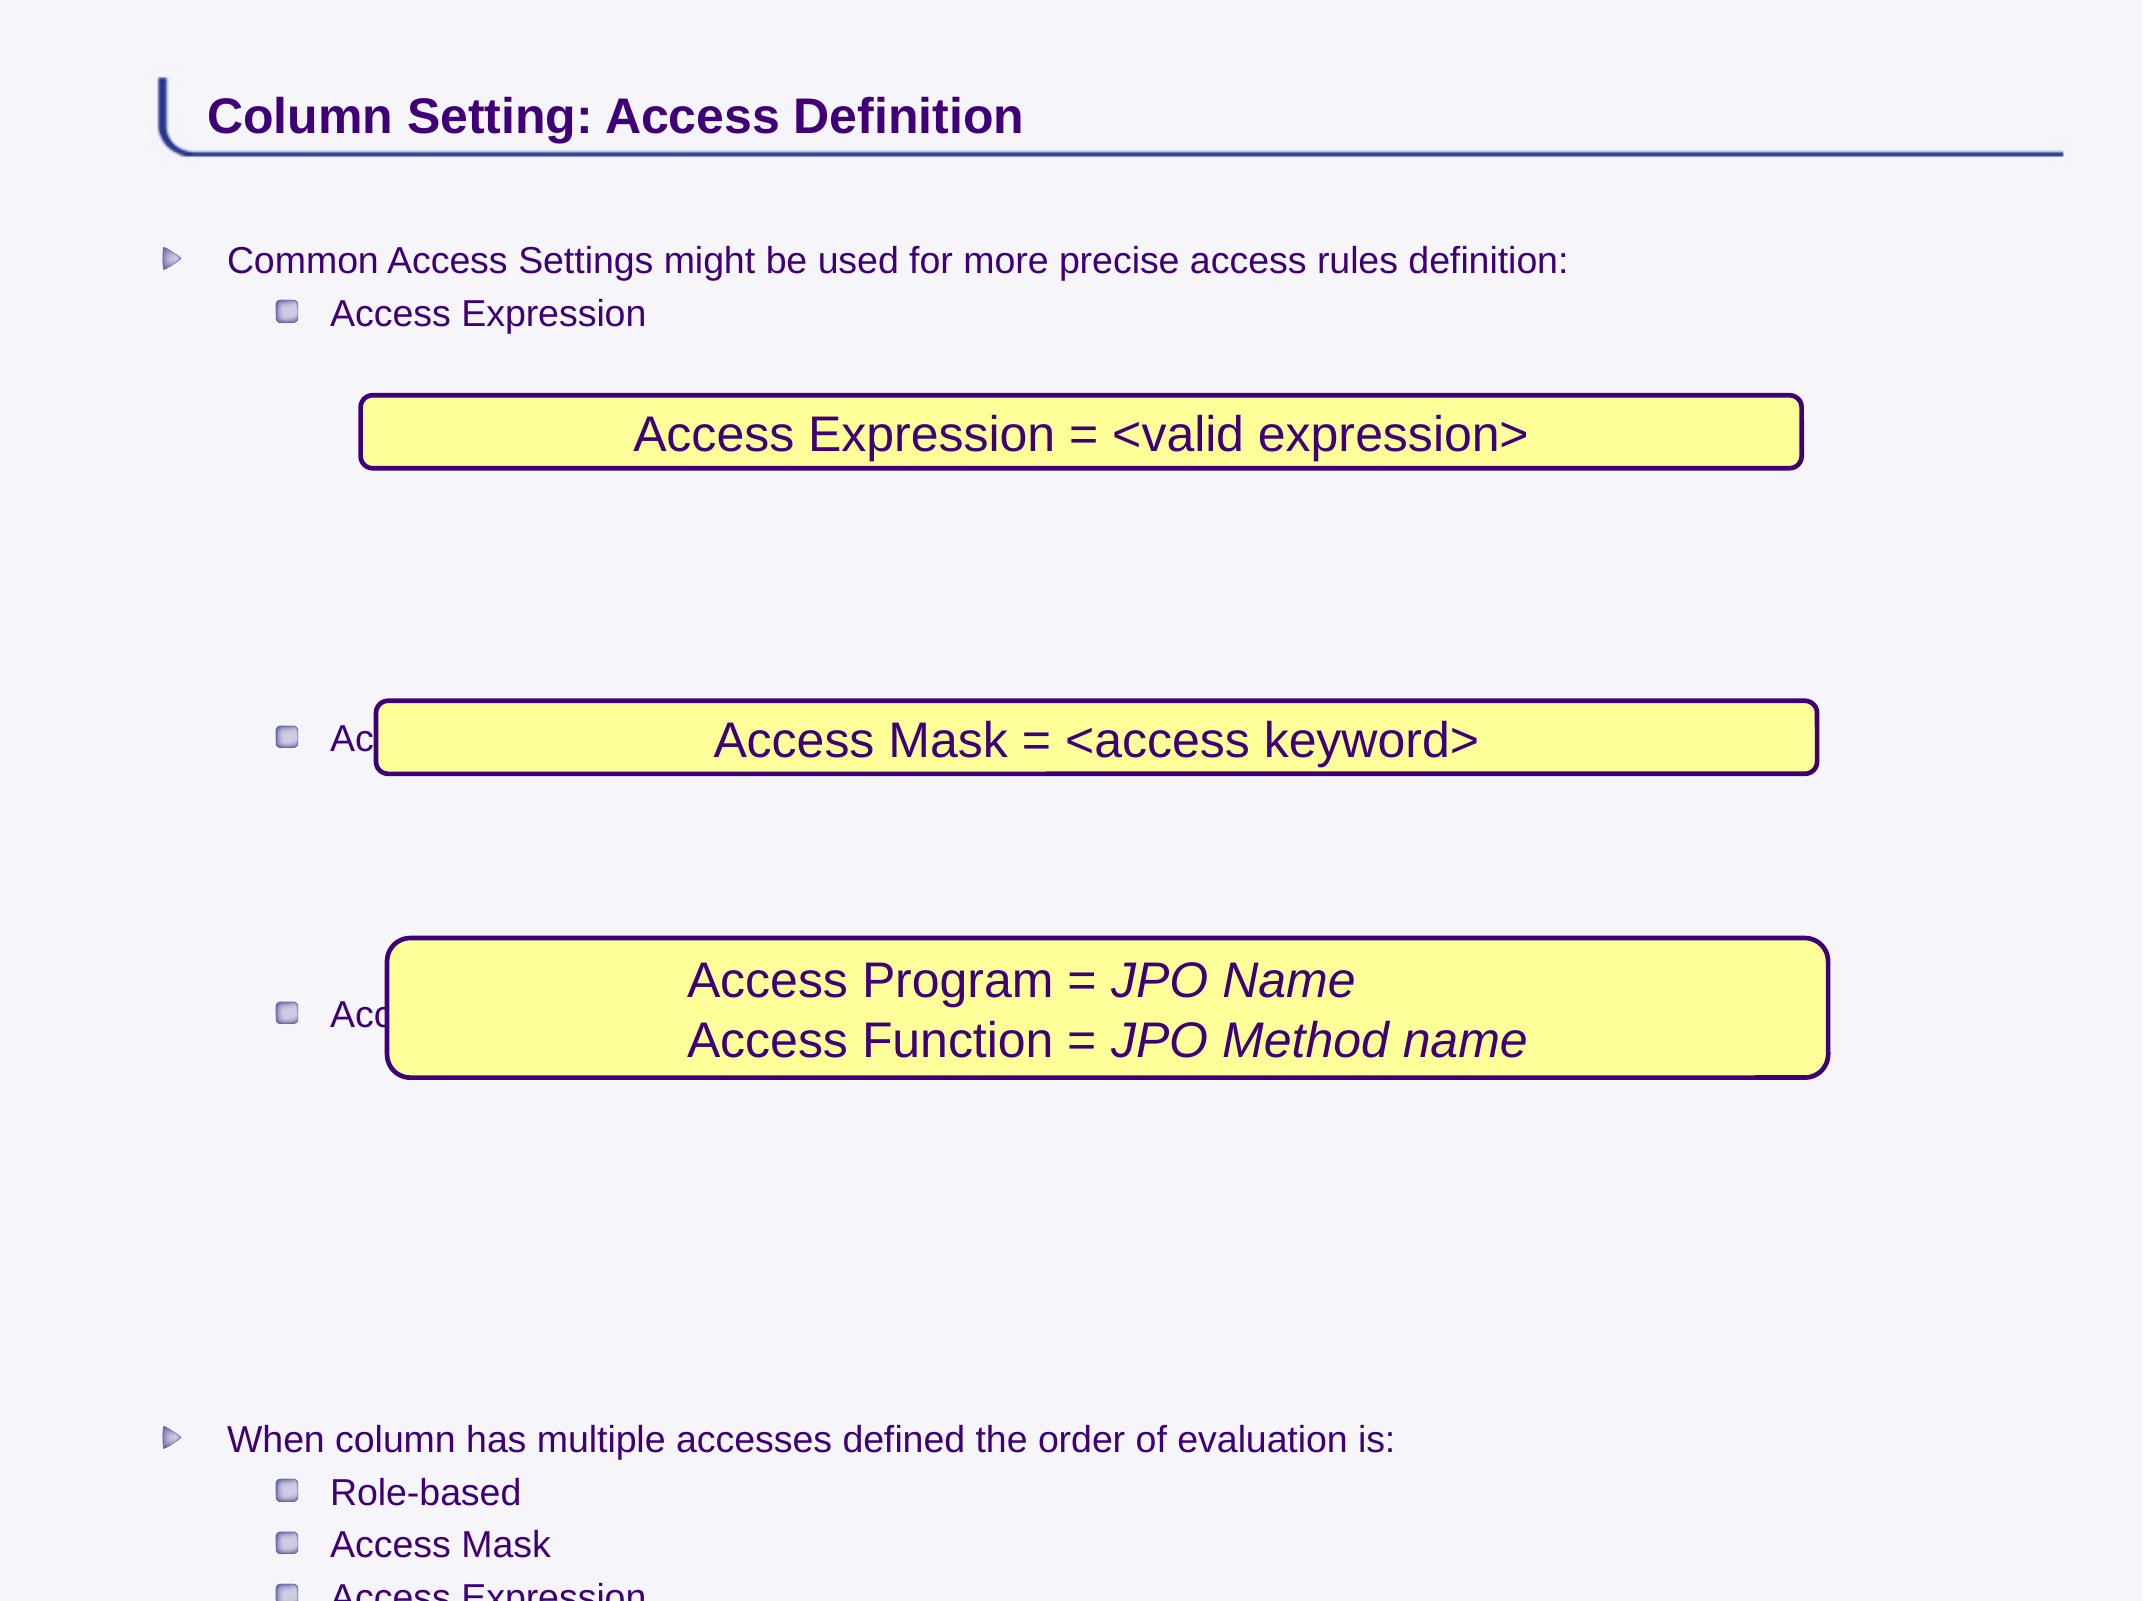

# Column Setting: Access Definition
Common Access Settings might be used for more precise access rules definition:
Access Expression

Access Mask

Access Program / Access Function

When column has multiple accesses defined the order of evaluation is:
Role-based
Access Mask
Access Expression
JPO
	All Access Mechanisms defined must pass the criteria, in order to show the column values.

Access Expression = <valid expression>
Access Mask = <access keyword>
Access Program = JPO Name
Access Function = JPO Method name